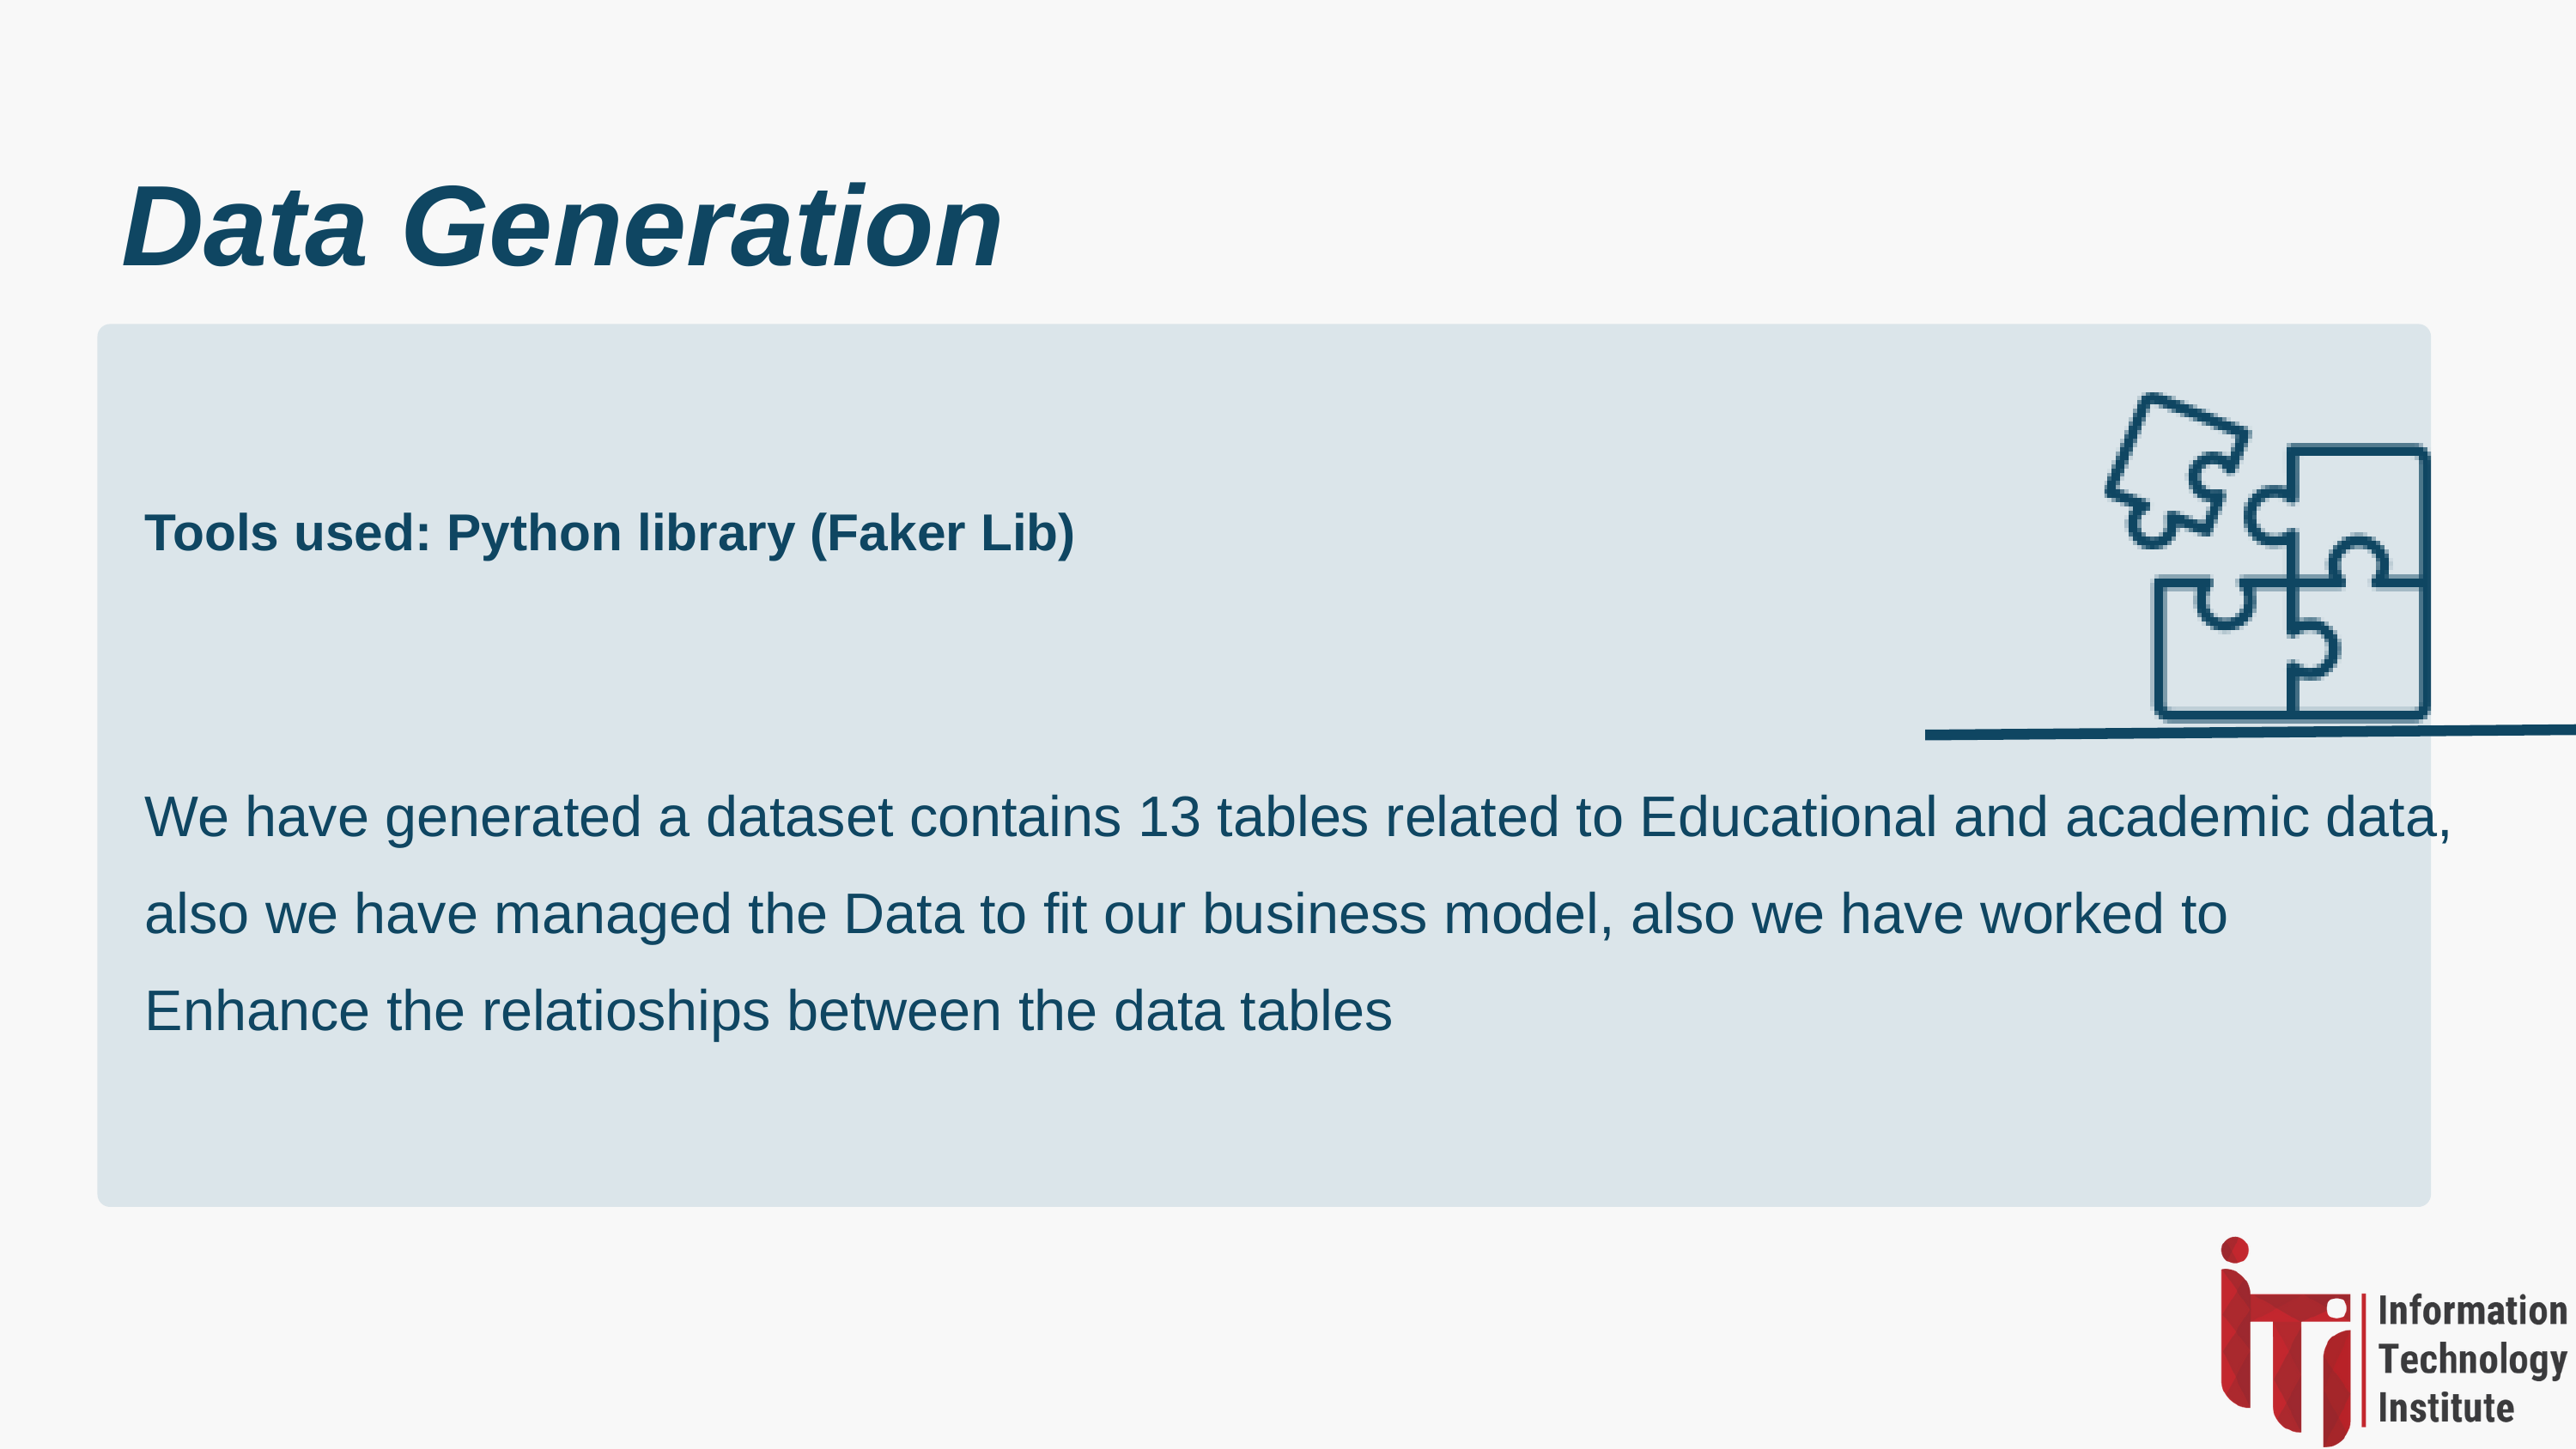

Data Generation

Tools used: Python library (Faker Lib)

We have generated a dataset contains 13 tables related to Educational and academic data, also we have managed the Data to fit our business model, also we have worked to Enhance the relatioships between the data tables